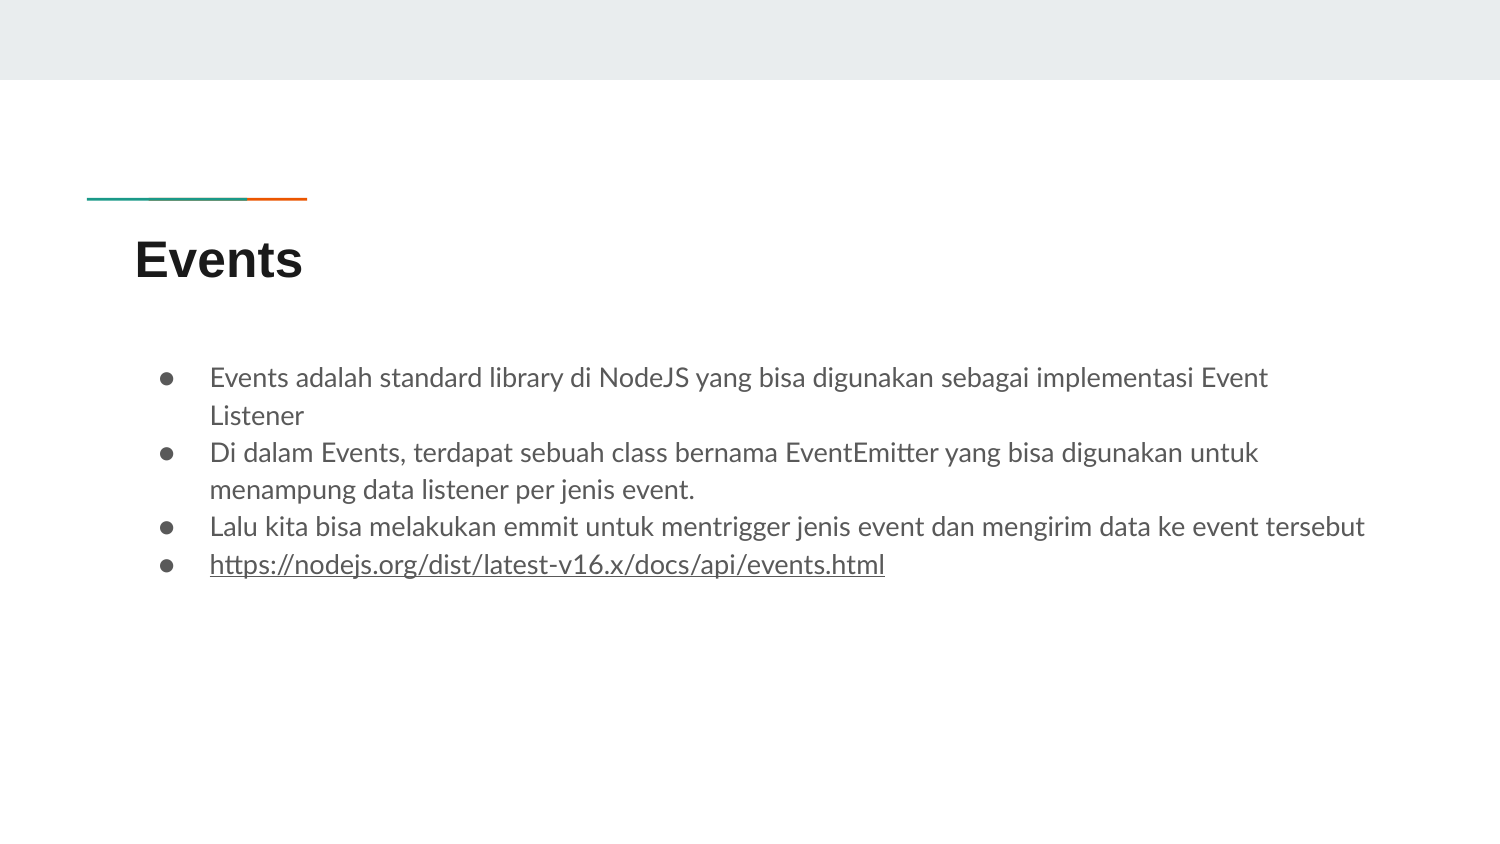

# Events
Events adalah standard library di NodeJS yang bisa digunakan sebagai implementasi Event Listener
Di dalam Events, terdapat sebuah class bernama EventEmitter yang bisa digunakan untuk menampung data listener per jenis event.
Lalu kita bisa melakukan emmit untuk mentrigger jenis event dan mengirim data ke event tersebut
https://nodejs.org/dist/latest-v16.x/docs/api/events.html